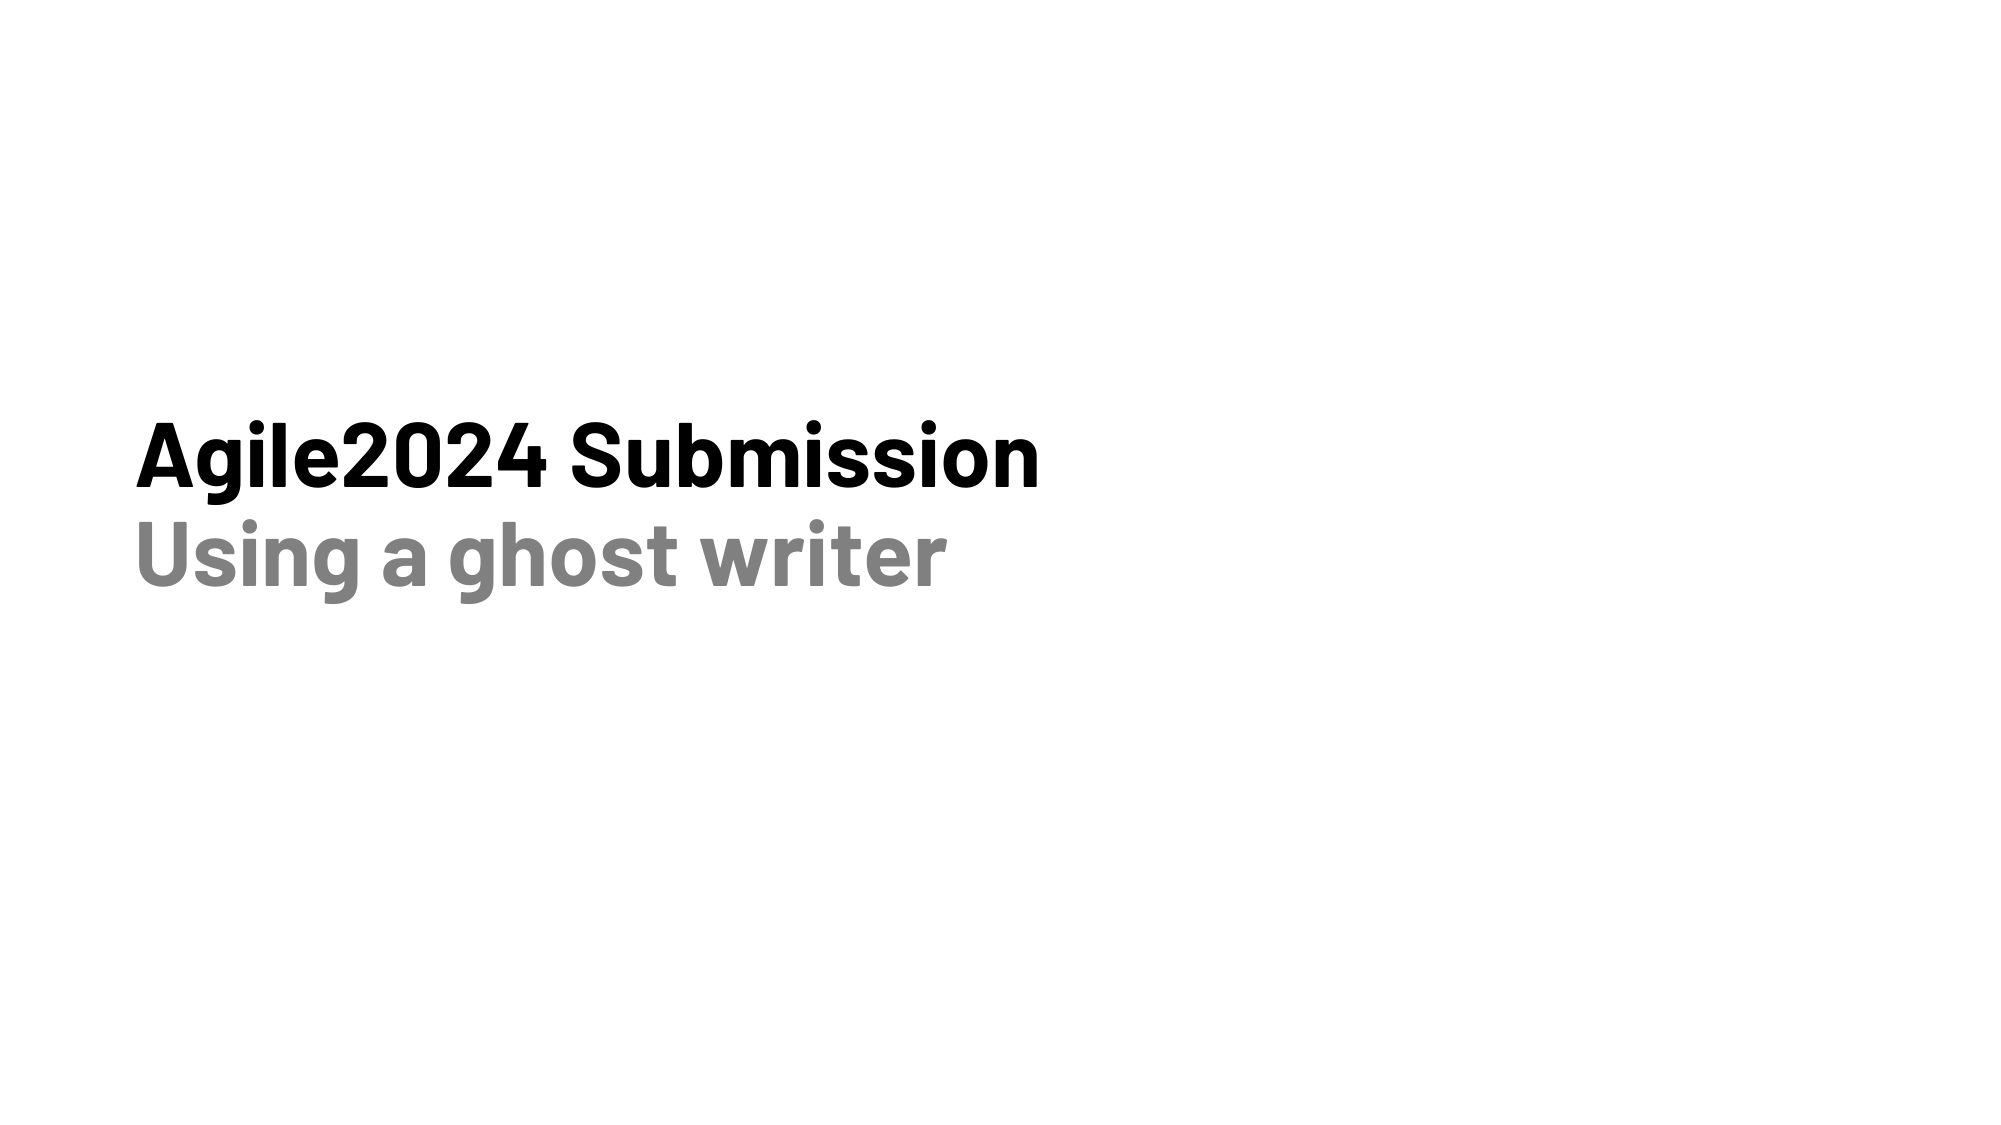

# Agile2024 Submission Using a ghost writer